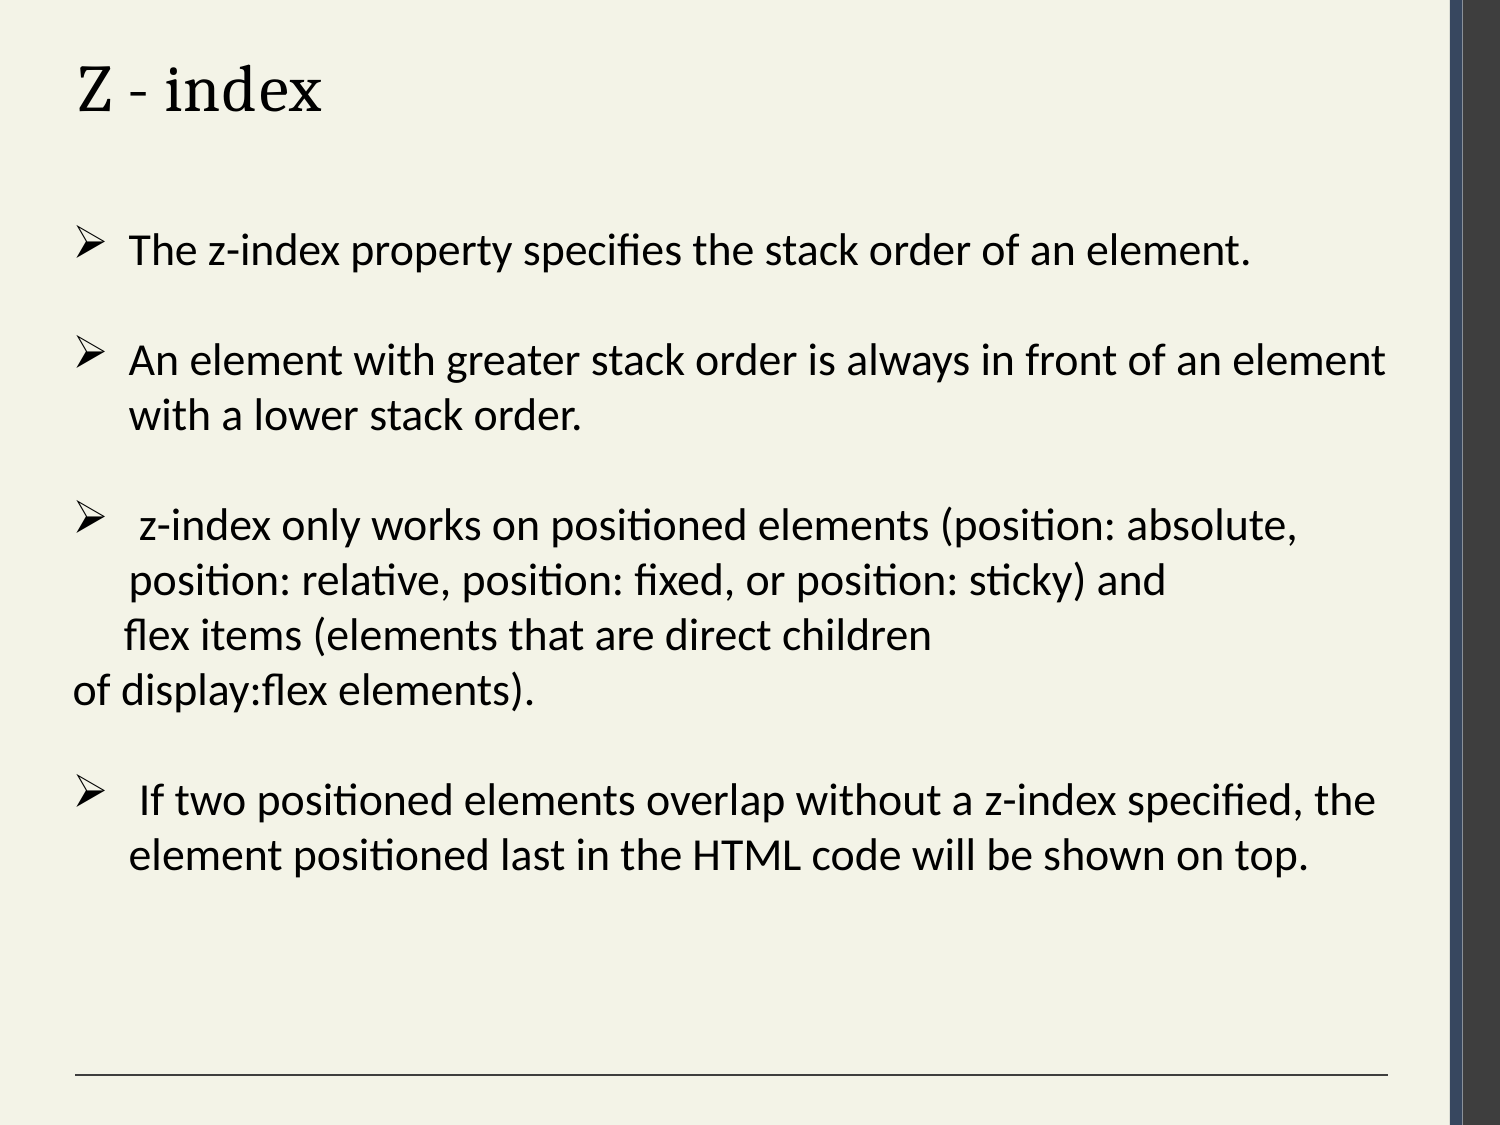

Z - index
The z-index property specifies the stack order of an element.

An element with greater stack order is always in front of an element with a lower stack order.

 z-index only works on positioned elements (position: absolute, position: relative, position: fixed, or position: sticky) and
     flex items (elements that are direct children      of display:flex elements).

 If two positioned elements overlap without a z-index specified, the element positioned last in the HTML code will be shown on top.